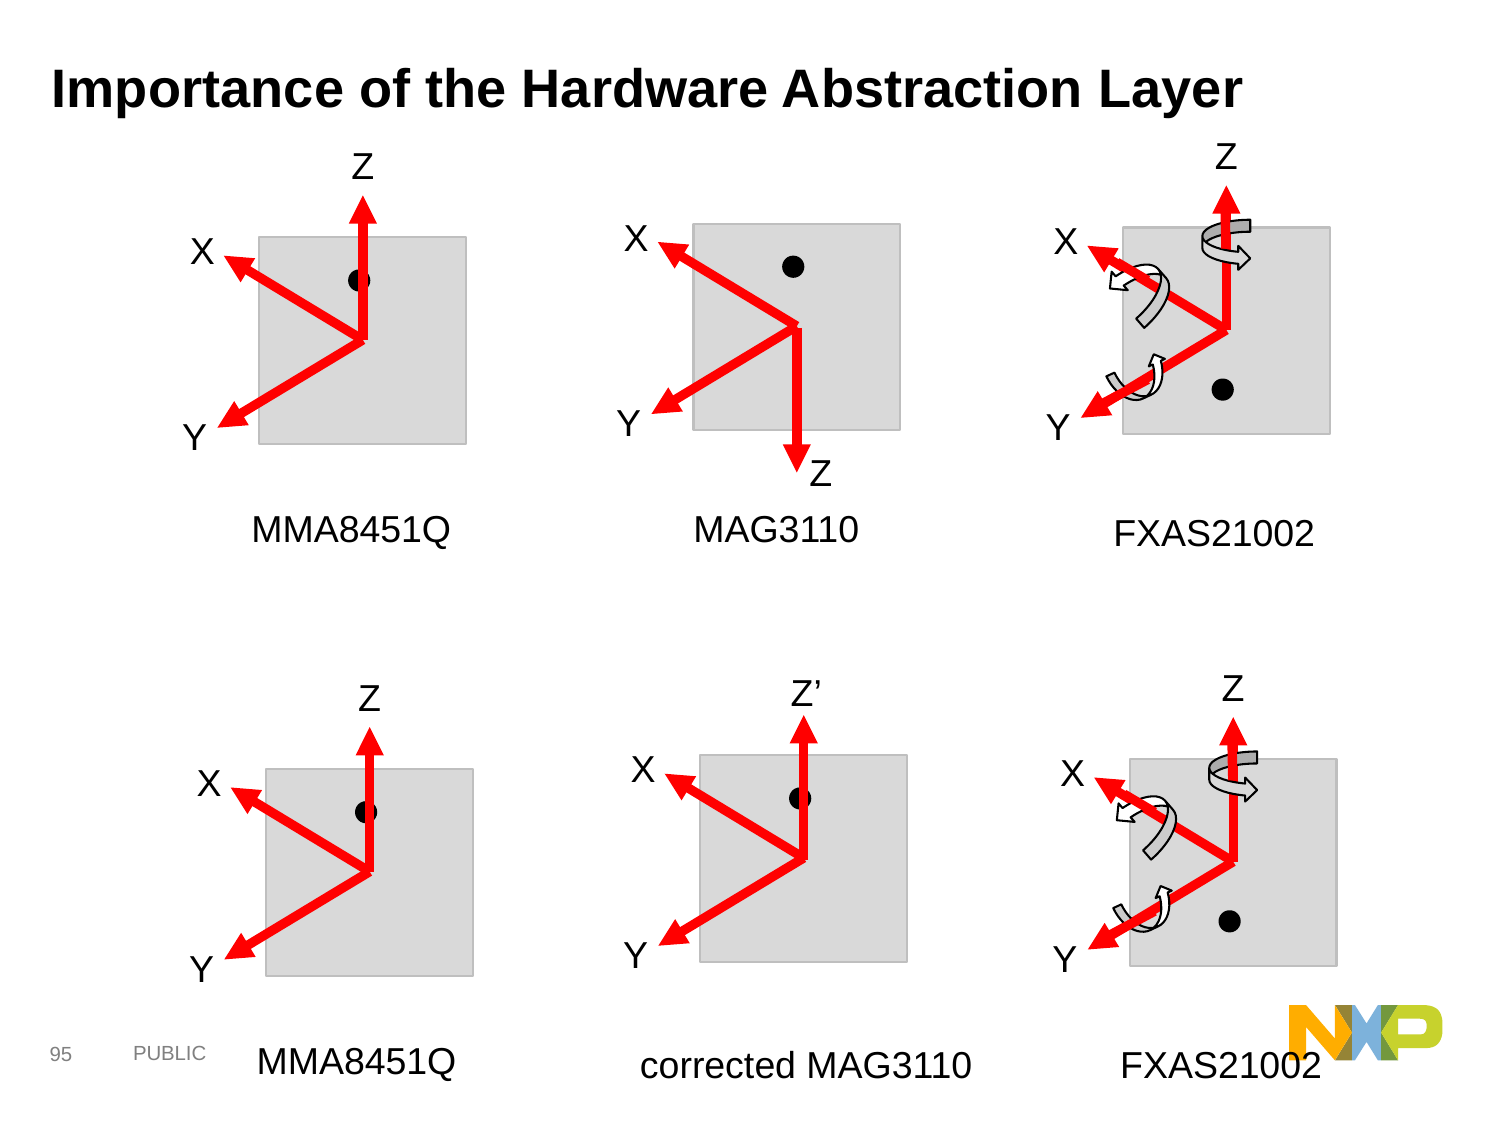

# Importance of the Hardware Abstraction Layer
Z
Z
X
X
X

Y
Y
Y
Z
MMA8451Q
MAG3110
FXAS21002
Z
Z’
Z
X
X
X

Y
Y
Y
MMA8451Q
corrected MAG3110
FXAS21002